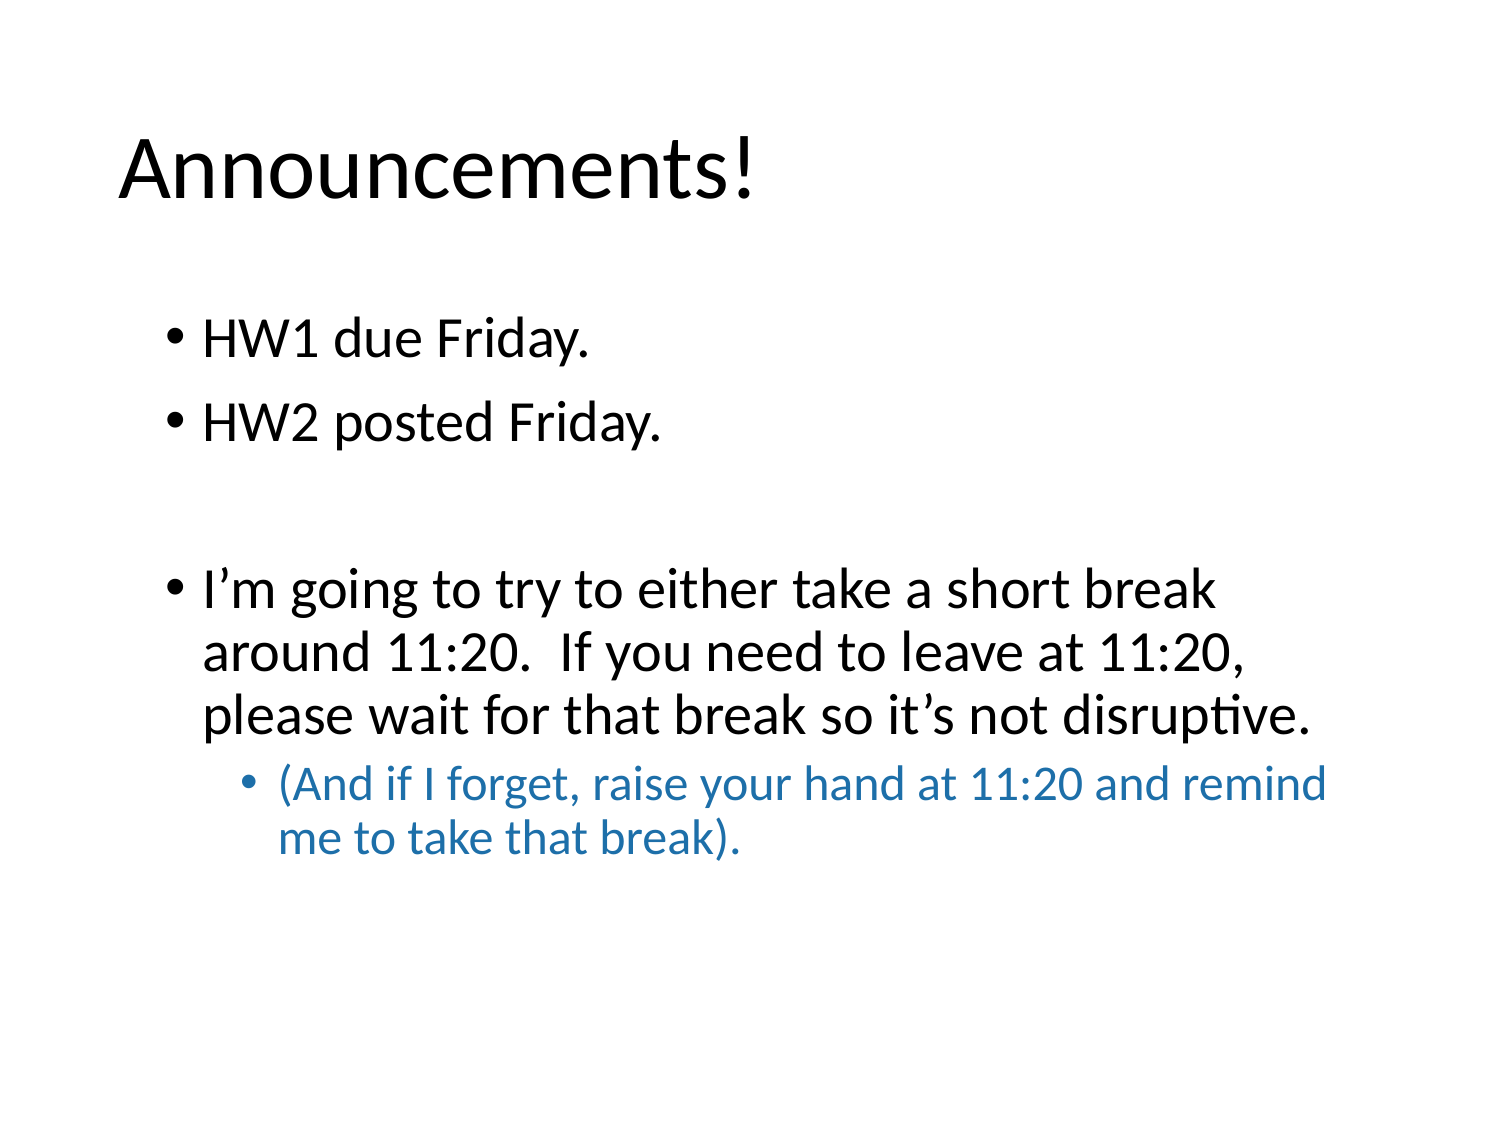

# Announcements!
HW1 due Friday.
HW2 posted Friday.

I’m going to try to either take a short break around 11:20.  If you need to leave at 11:20, please wait for that break so it’s not disruptive.
(And if I forget, raise your hand at 11:20 and remind me to take that break).